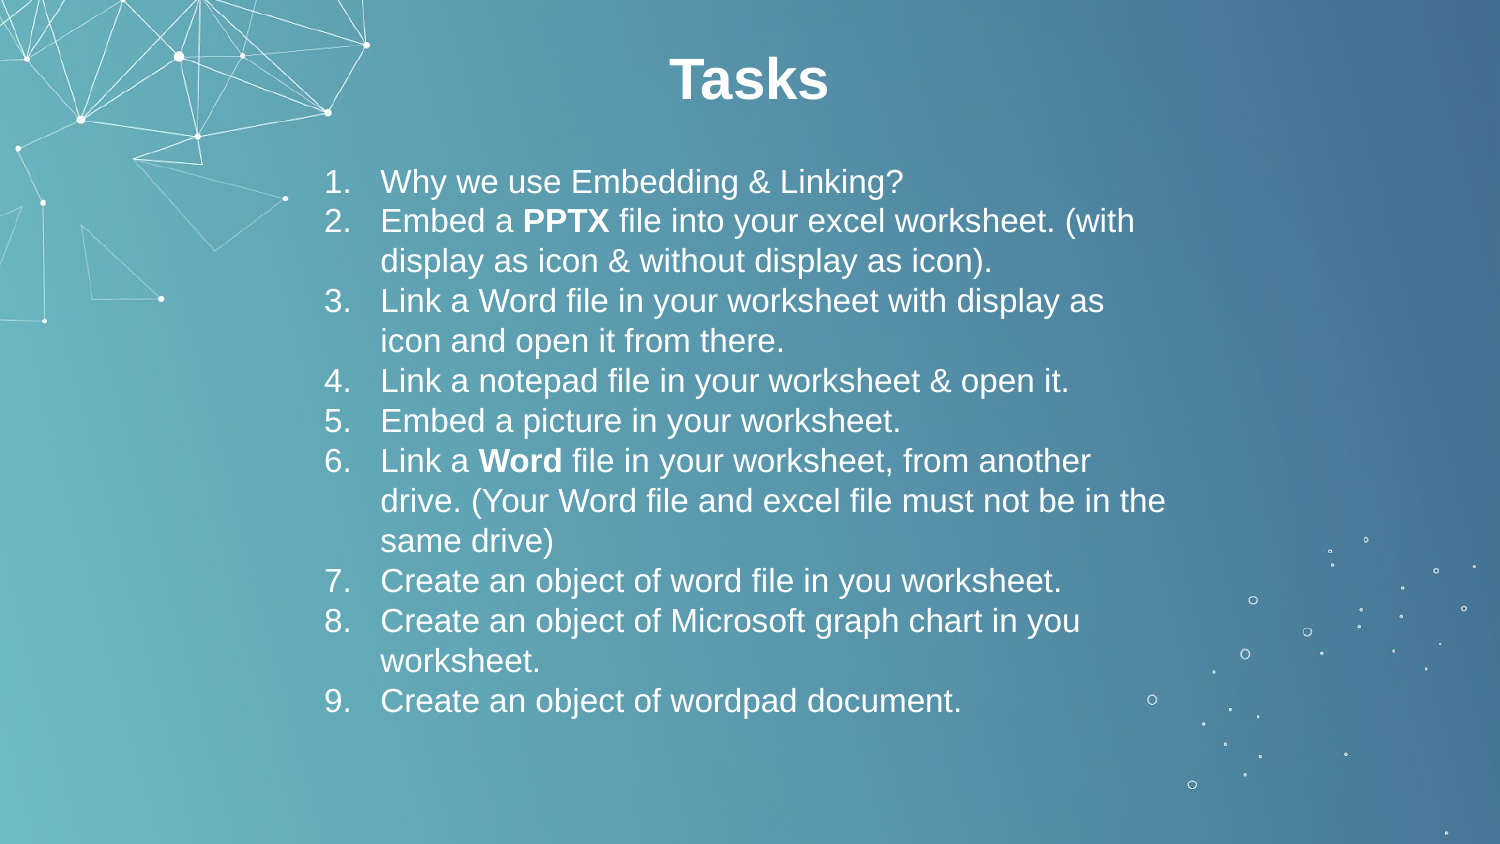

# Tasks
Why we use Embedding & Linking?
Embed a PPTX file into your excel worksheet. (with display as icon & without display as icon).
Link a Word file in your worksheet with display as icon and open it from there.
Link a notepad file in your worksheet & open it.
Embed a picture in your worksheet.
Link a Word file in your worksheet, from another drive. (Your Word file and excel file must not be in the same drive)
Create an object of word file in you worksheet.
Create an object of Microsoft graph chart in you worksheet.
Create an object of wordpad document.